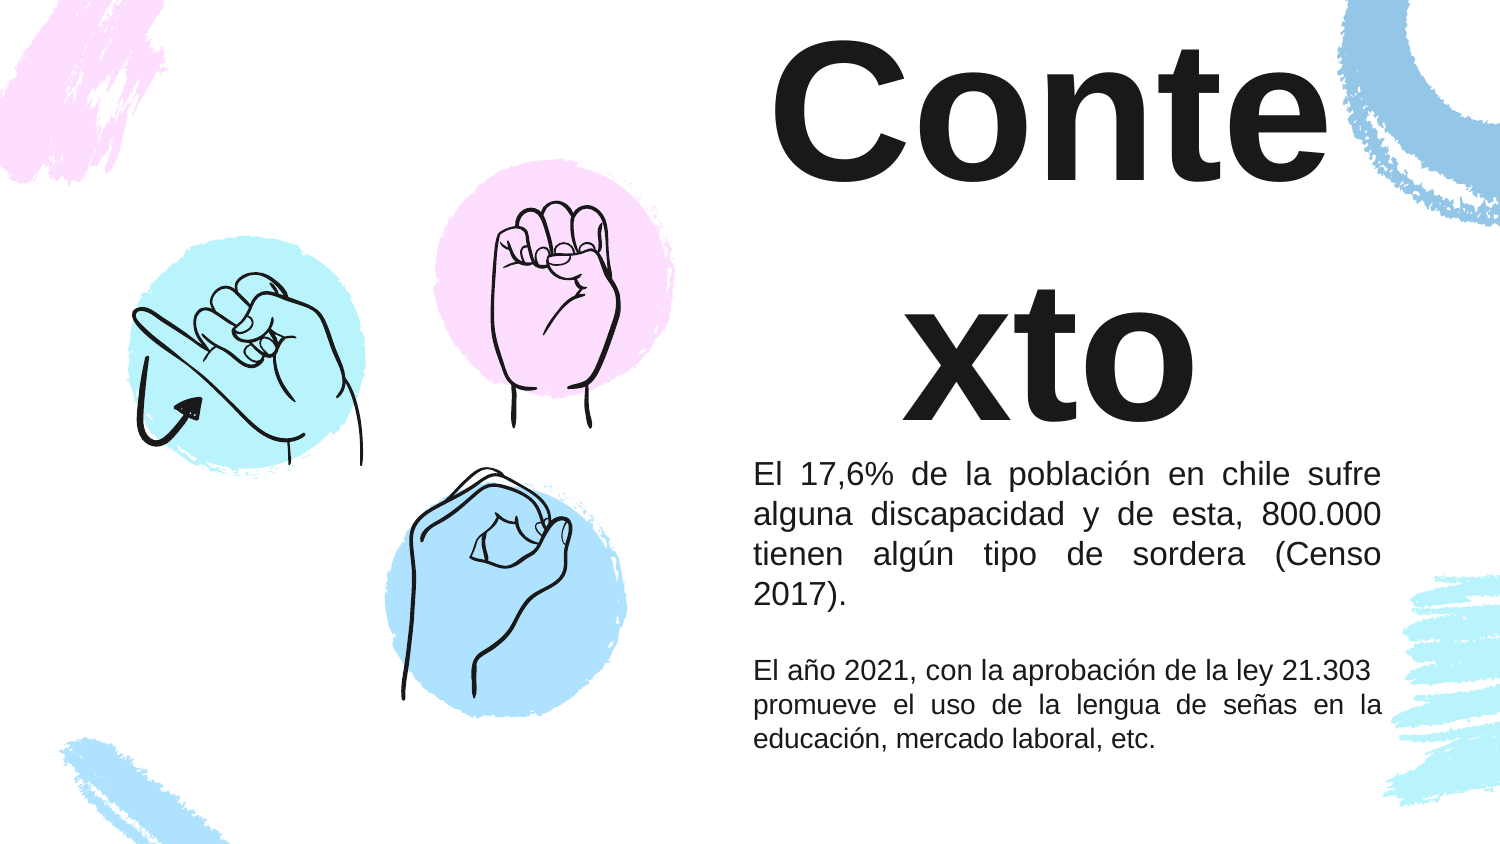

# Contexto

El 17,6% de la población en chile sufre alguna discapacidad y de esta, 800.000 tienen algún tipo de sordera (Censo 2017).

El año 2021, con la aprobación de la ley 21.303
promueve el uso de la lengua de señas en la educación, mercado laboral, etc.